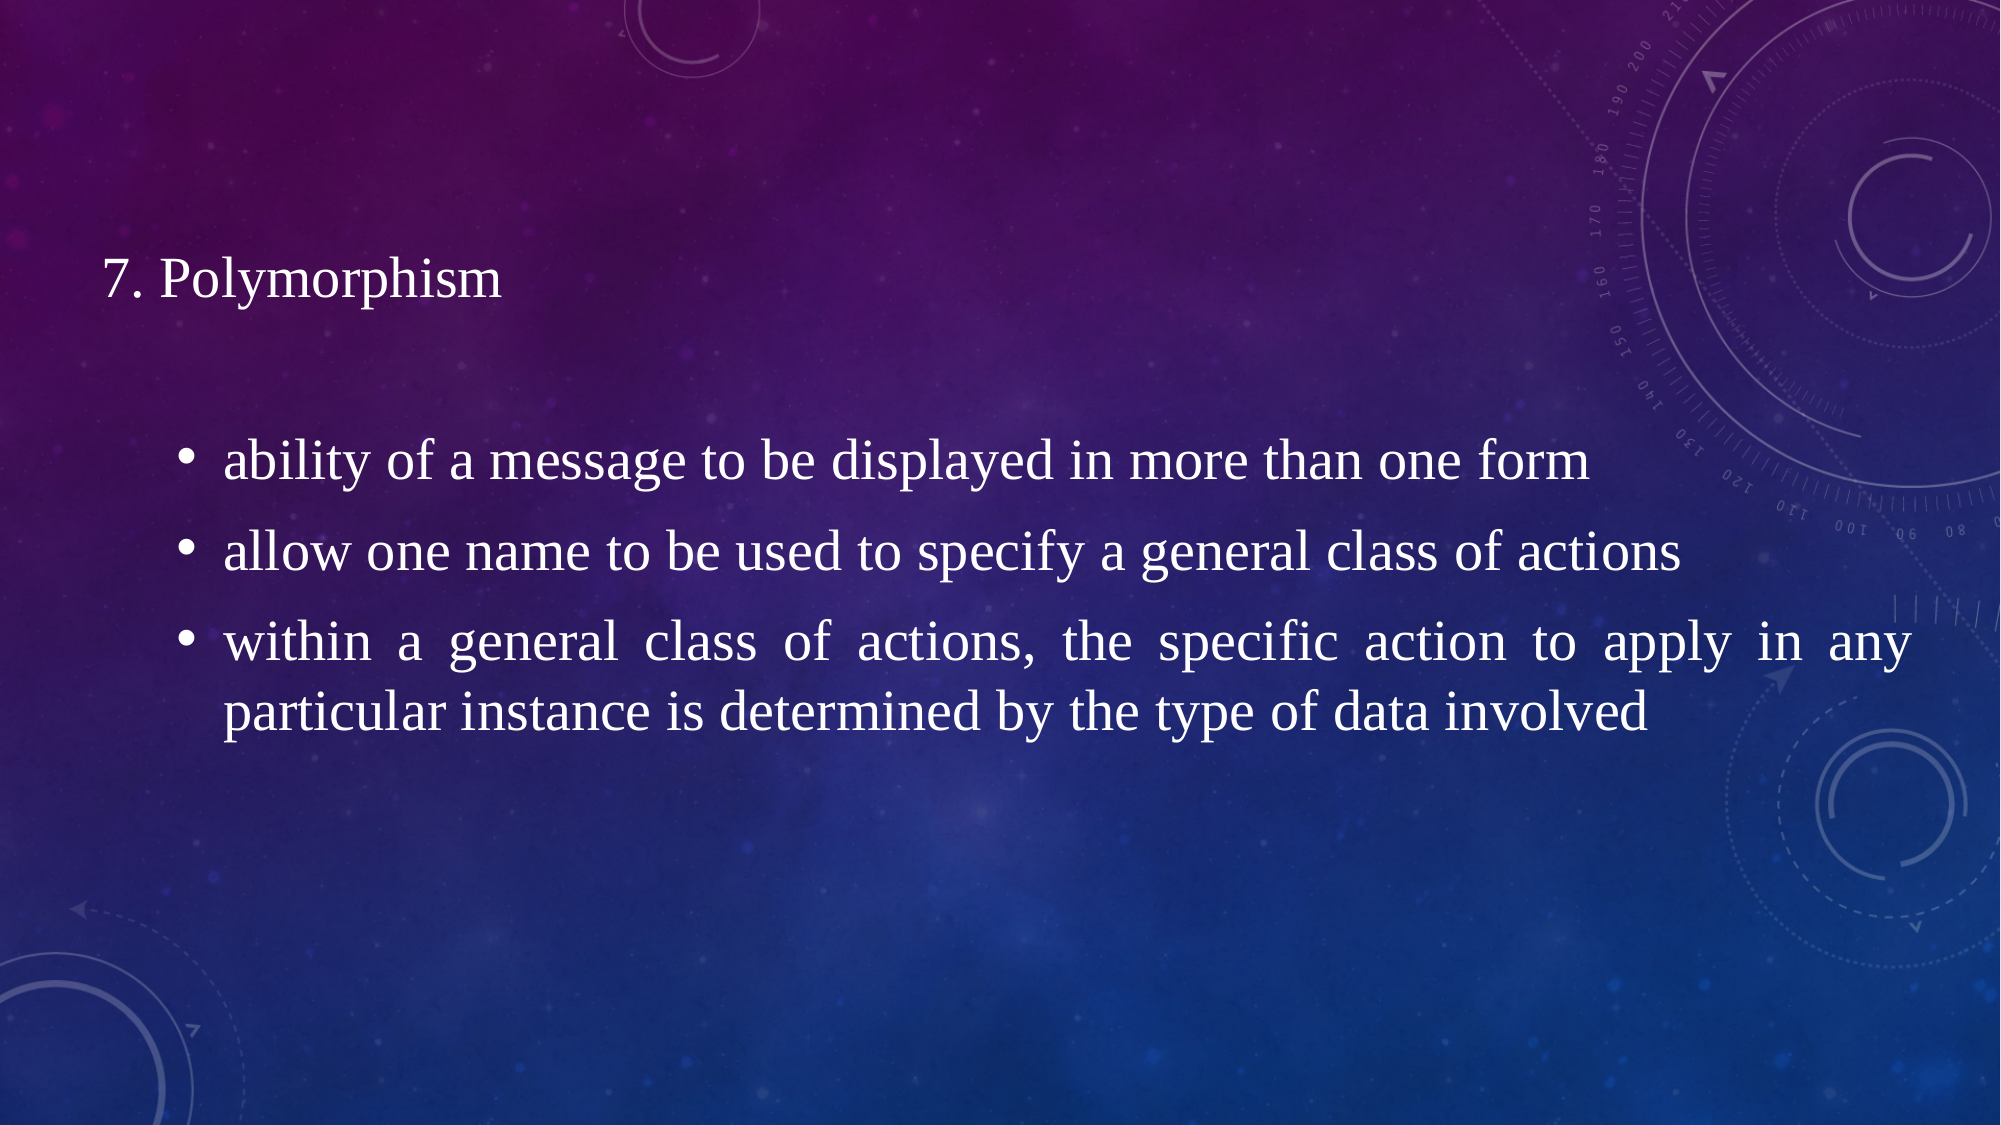

7. Polymorphism

ability of a message to be displayed in more than one form
allow one name to be used to specify a general class of actions
within a general class of actions, the specific action to apply in any particular instance is determined by the type of data involved